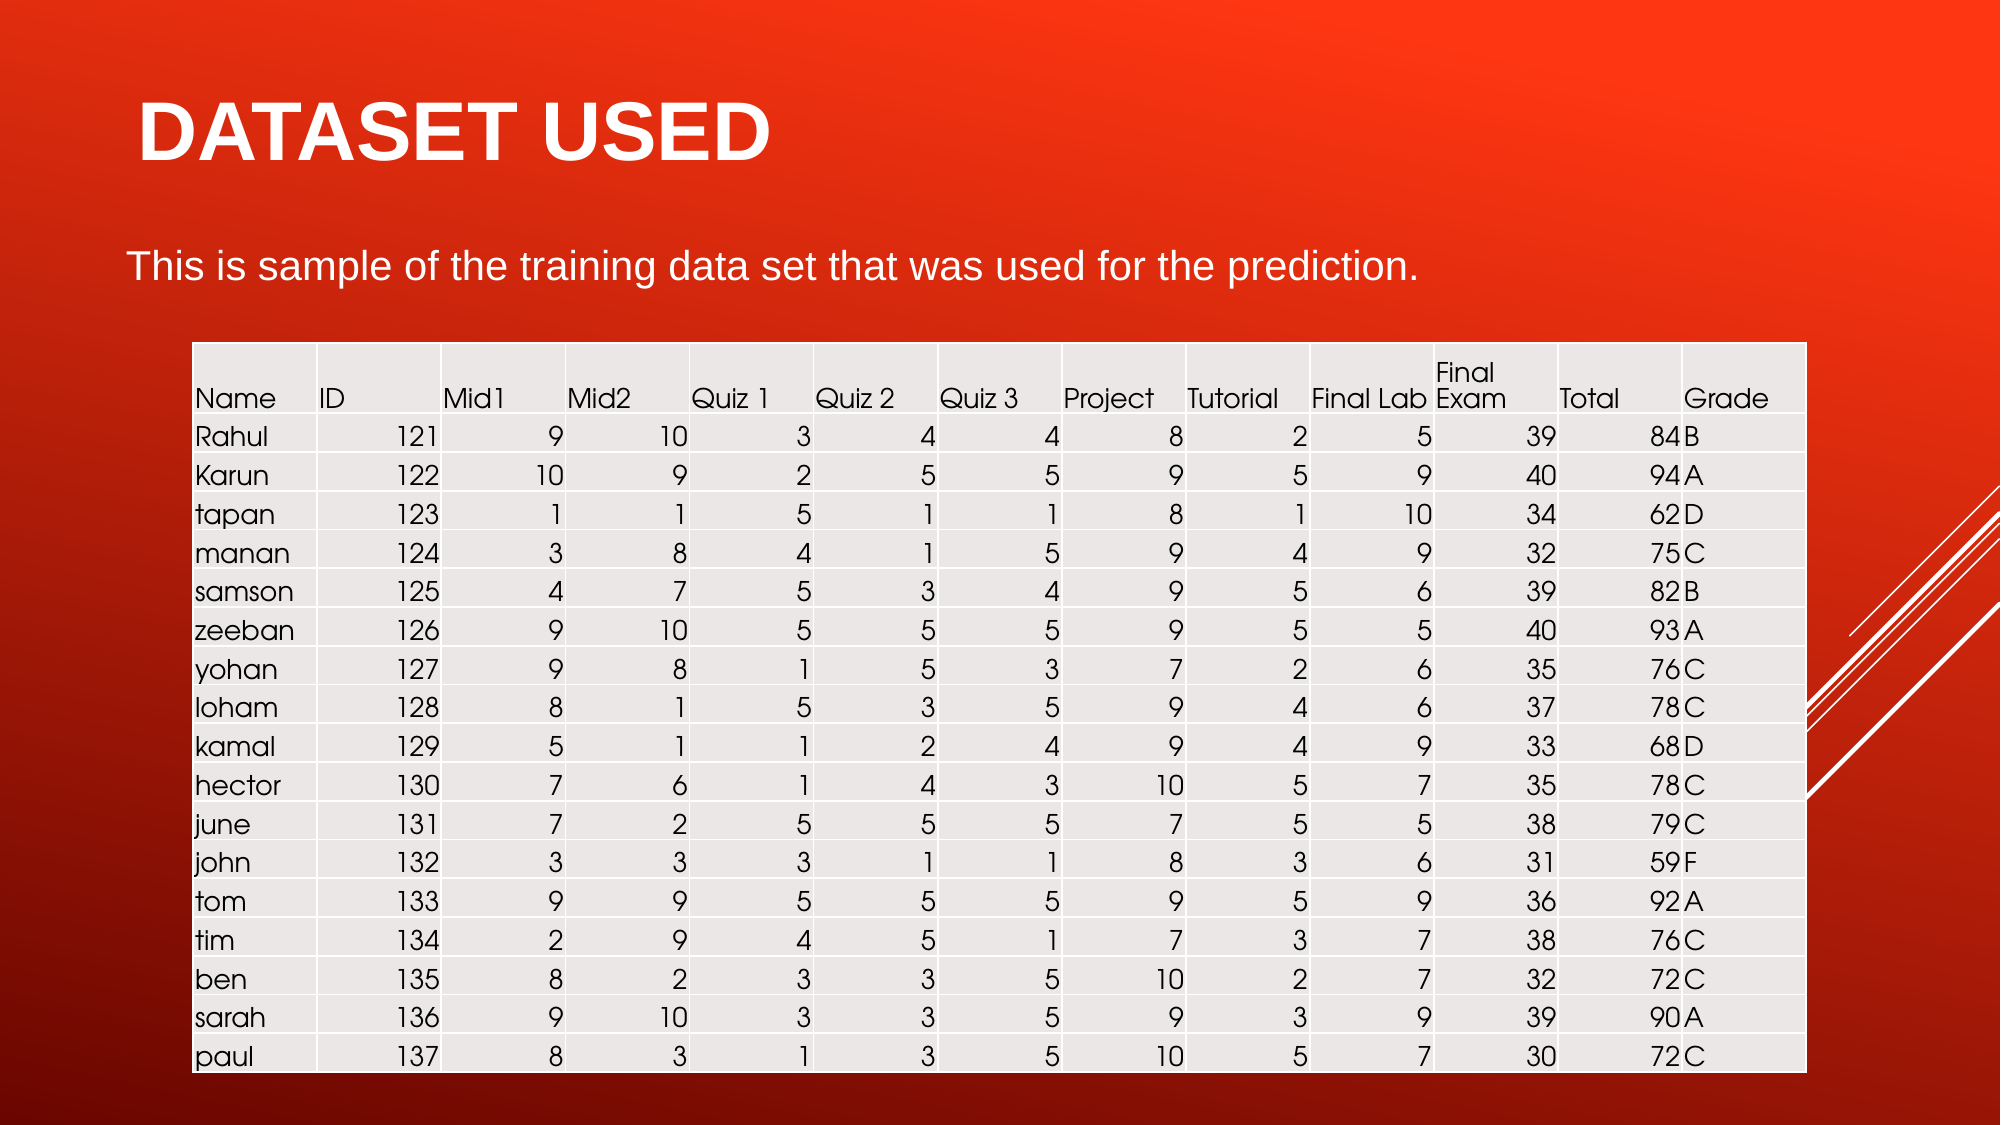

DATASET USED
This is sample of the training data set that was used for the prediction.
| Name | ID | Mid1 | Mid2 | Quiz 1 | Quiz 2 | Quiz 3 | Project | Tutorial | Final Lab | Final Exam | Total | Grade |
| --- | --- | --- | --- | --- | --- | --- | --- | --- | --- | --- | --- | --- |
| Rahul | 121 | 9 | 10 | 3 | 4 | 4 | 8 | 2 | 5 | 39 | 84 | B |
| Karun | 122 | 10 | 9 | 2 | 5 | 5 | 9 | 5 | 9 | 40 | 94 | A |
| tapan | 123 | 1 | 1 | 5 | 1 | 1 | 8 | 1 | 10 | 34 | 62 | D |
| manan | 124 | 3 | 8 | 4 | 1 | 5 | 9 | 4 | 9 | 32 | 75 | C |
| samson | 125 | 4 | 7 | 5 | 3 | 4 | 9 | 5 | 6 | 39 | 82 | B |
| zeeban | 126 | 9 | 10 | 5 | 5 | 5 | 9 | 5 | 5 | 40 | 93 | A |
| yohan | 127 | 9 | 8 | 1 | 5 | 3 | 7 | 2 | 6 | 35 | 76 | C |
| loham | 128 | 8 | 1 | 5 | 3 | 5 | 9 | 4 | 6 | 37 | 78 | C |
| kamal | 129 | 5 | 1 | 1 | 2 | 4 | 9 | 4 | 9 | 33 | 68 | D |
| hector | 130 | 7 | 6 | 1 | 4 | 3 | 10 | 5 | 7 | 35 | 78 | C |
| june | 131 | 7 | 2 | 5 | 5 | 5 | 7 | 5 | 5 | 38 | 79 | C |
| john | 132 | 3 | 3 | 3 | 1 | 1 | 8 | 3 | 6 | 31 | 59 | F |
| tom | 133 | 9 | 9 | 5 | 5 | 5 | 9 | 5 | 9 | 36 | 92 | A |
| tim | 134 | 2 | 9 | 4 | 5 | 1 | 7 | 3 | 7 | 38 | 76 | C |
| ben | 135 | 8 | 2 | 3 | 3 | 5 | 10 | 2 | 7 | 32 | 72 | C |
| sarah | 136 | 9 | 10 | 3 | 3 | 5 | 9 | 3 | 9 | 39 | 90 | A |
| paul | 137 | 8 | 3 | 1 | 3 | 5 | 10 | 5 | 7 | 30 | 72 | C |